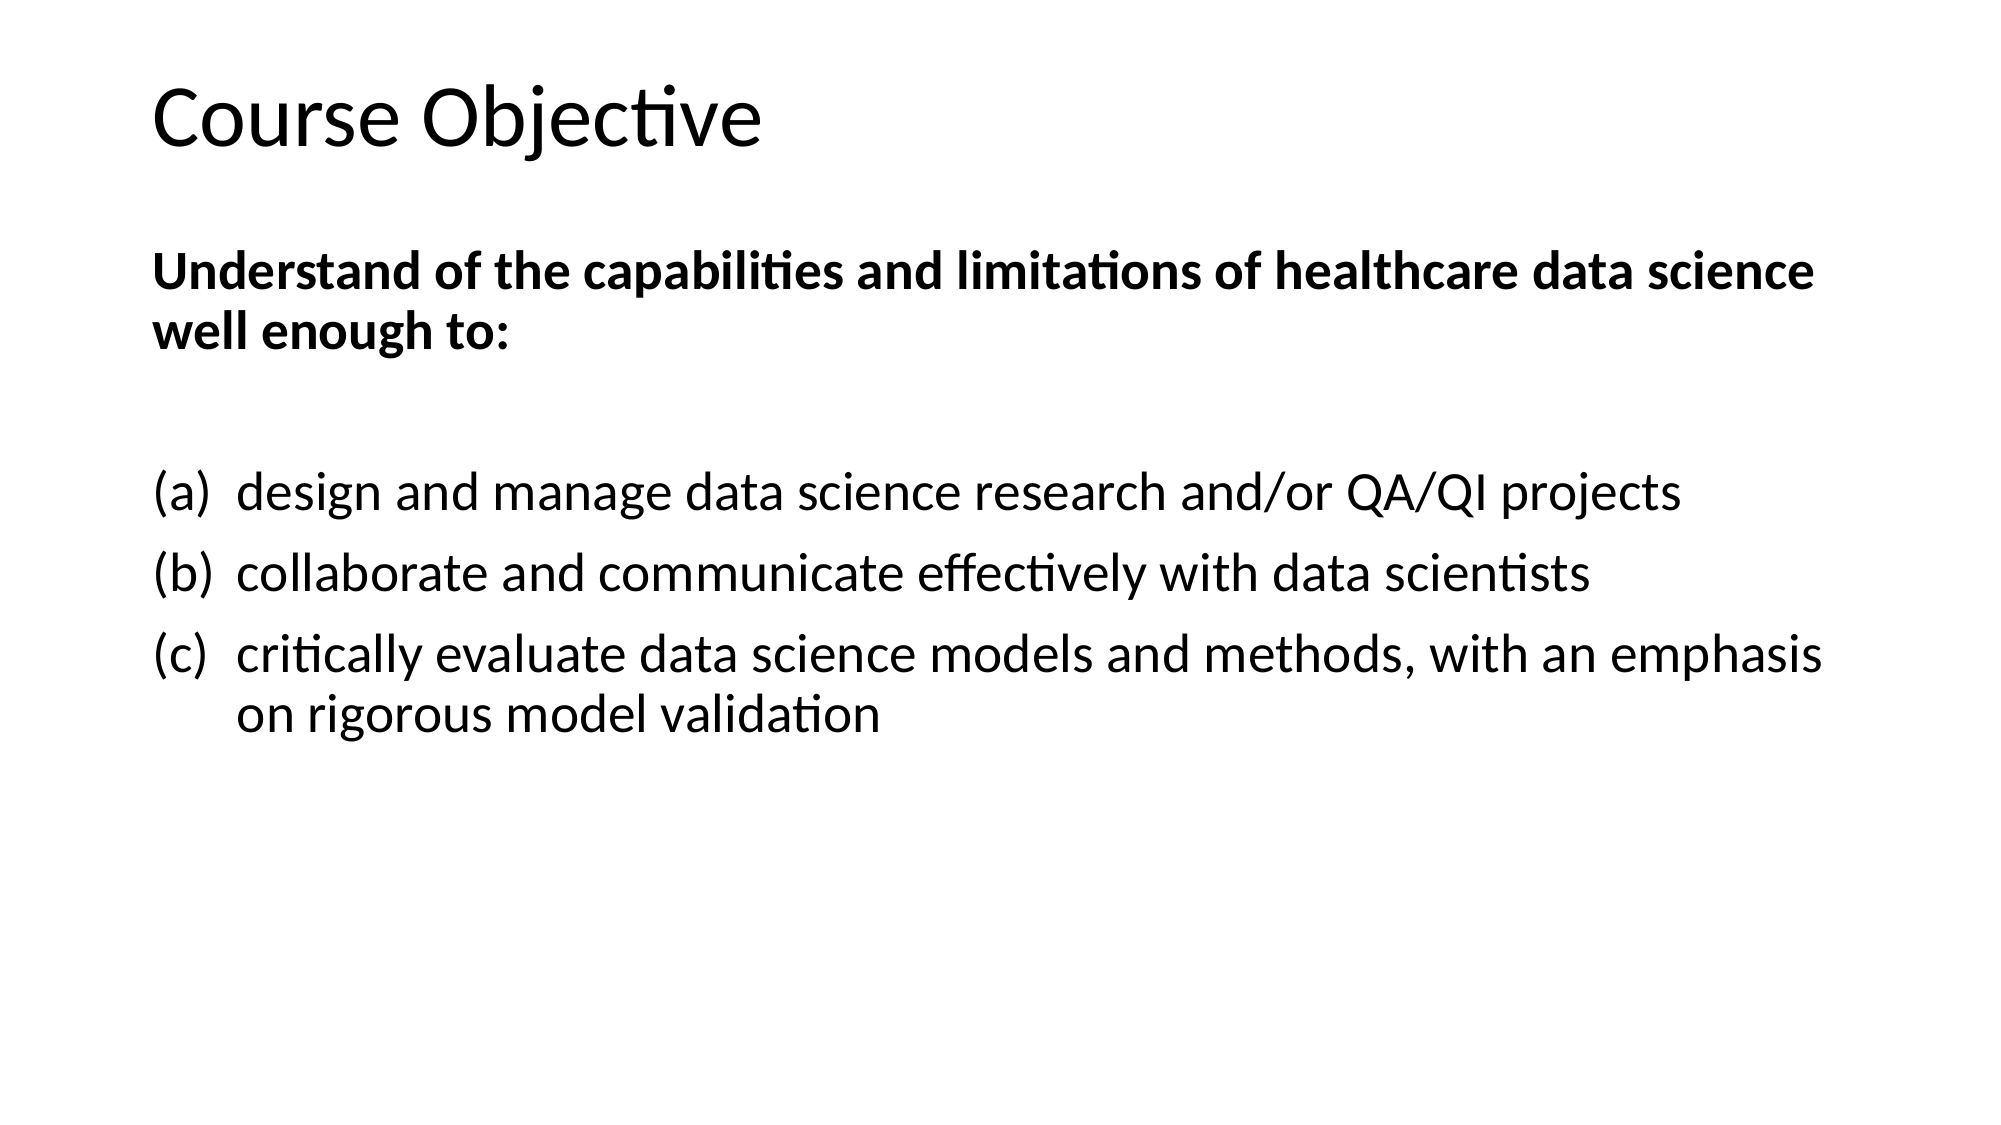

# Course Objective
Understand of the capabilities and limitations of healthcare data science well enough to:

design and manage data science research and/or QA/QI projects
collaborate and communicate effectively with data scientists
critically evaluate data science models and methods, with an emphasis on rigorous model validation